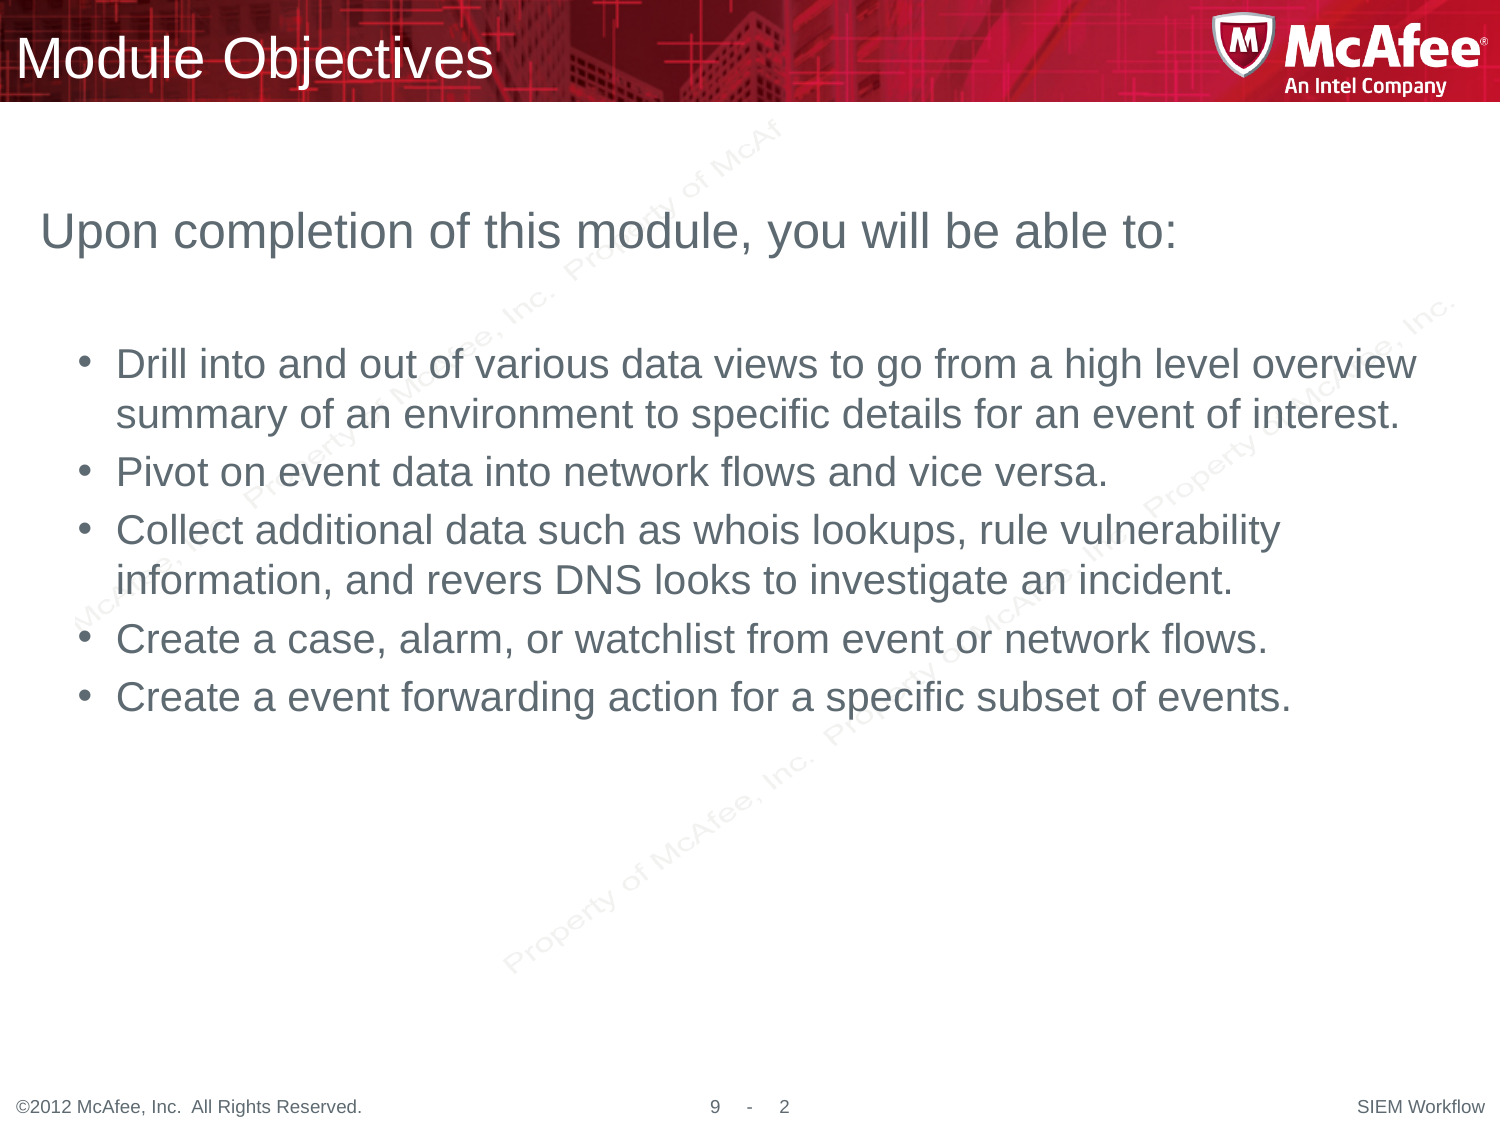

# Module Objectives
Upon completion of this module, you will be able to:

Drill into and out of various data views to go from a high level overview summary of an environment to specific details for an event of interest.
Pivot on event data into network flows and vice versa.
Collect additional data such as whois lookups, rule vulnerability information, and revers DNS looks to investigate an incident.
Create a case, alarm, or watchlist from event or network flows.
Create a event forwarding action for a specific subset of events.

SIEM Workflow